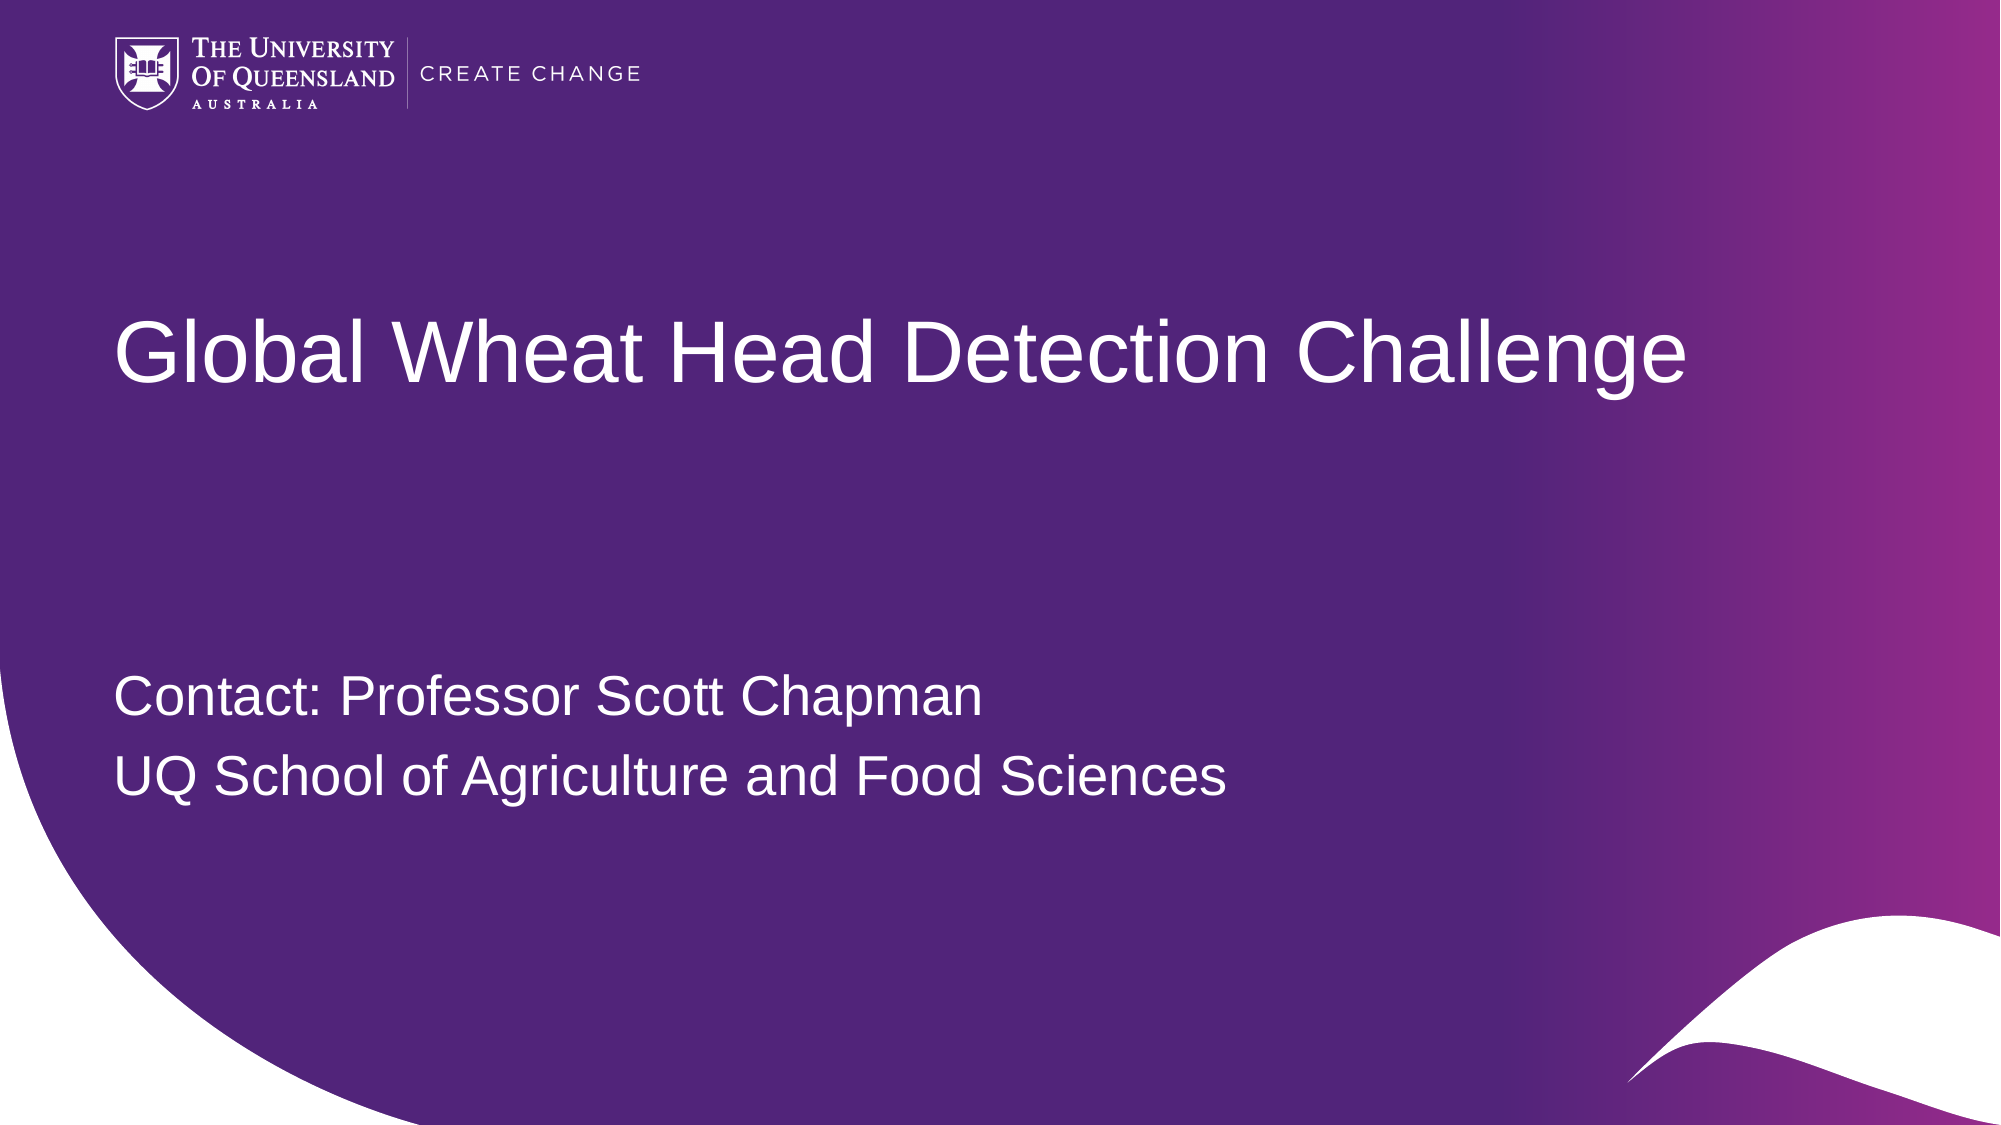

# Global Wheat Head Detection Challenge

Contact: Professor Scott Chapman
UQ School of Agriculture and Food Sciences